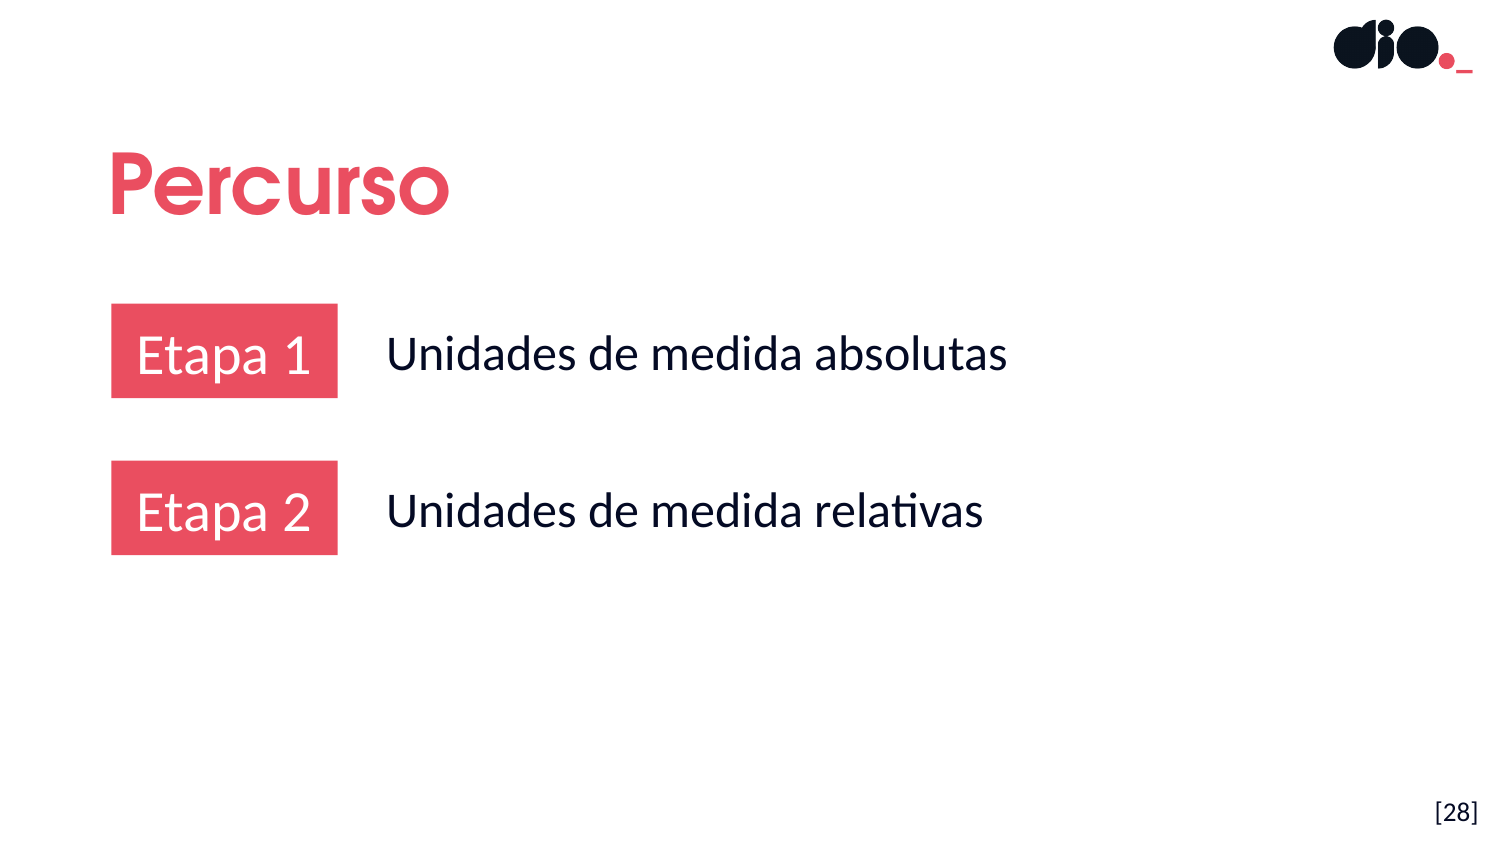

Percurso
Etapa 1
Unidades de medida absolutas
Etapa 2
Unidades de medida relativas
[28]